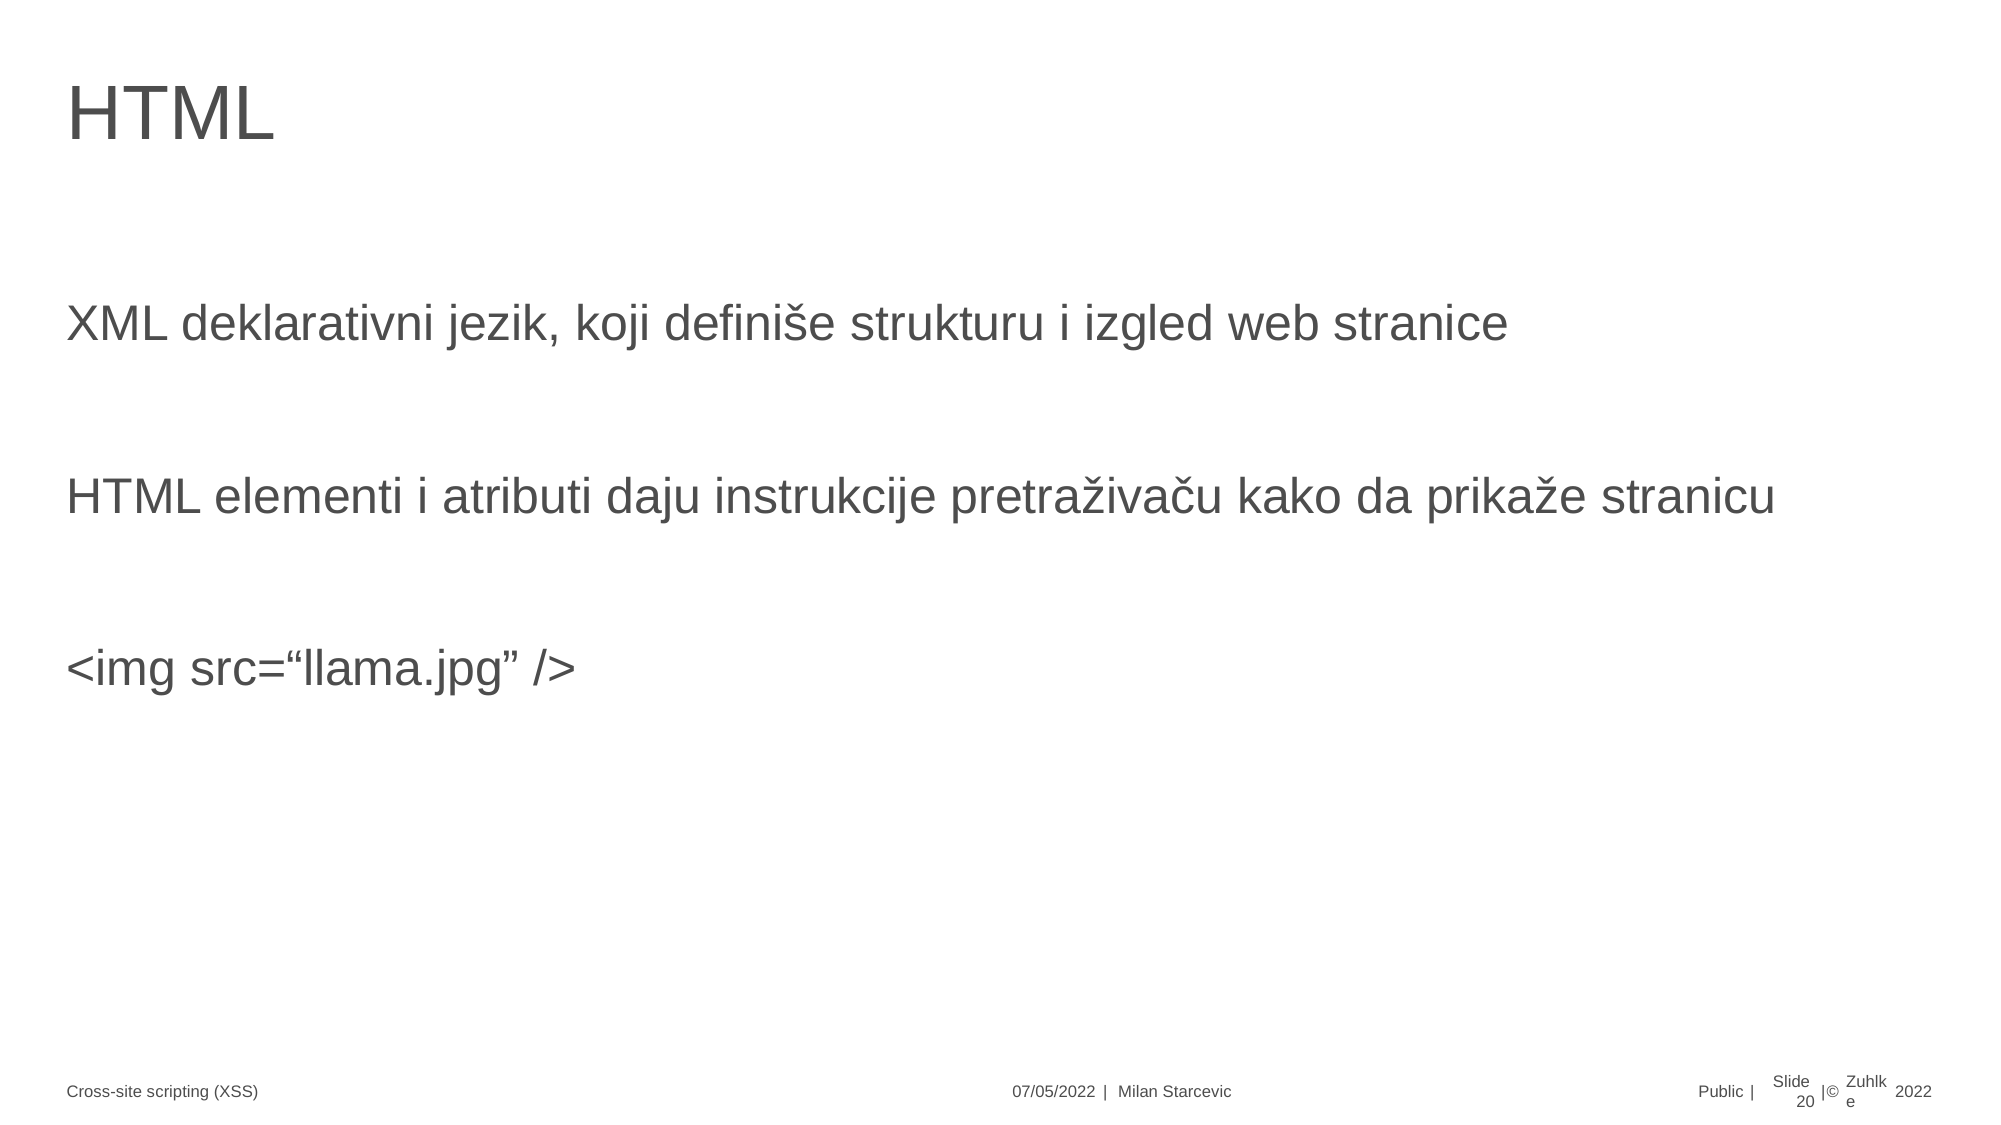

# HTML
XML deklarativni jezik, koji definiše strukturu i izgled web stranice

HTML elementi i atributi daju instrukcije pretraživaču kako da prikaže stranicu

<img src=“llama.jpg” />